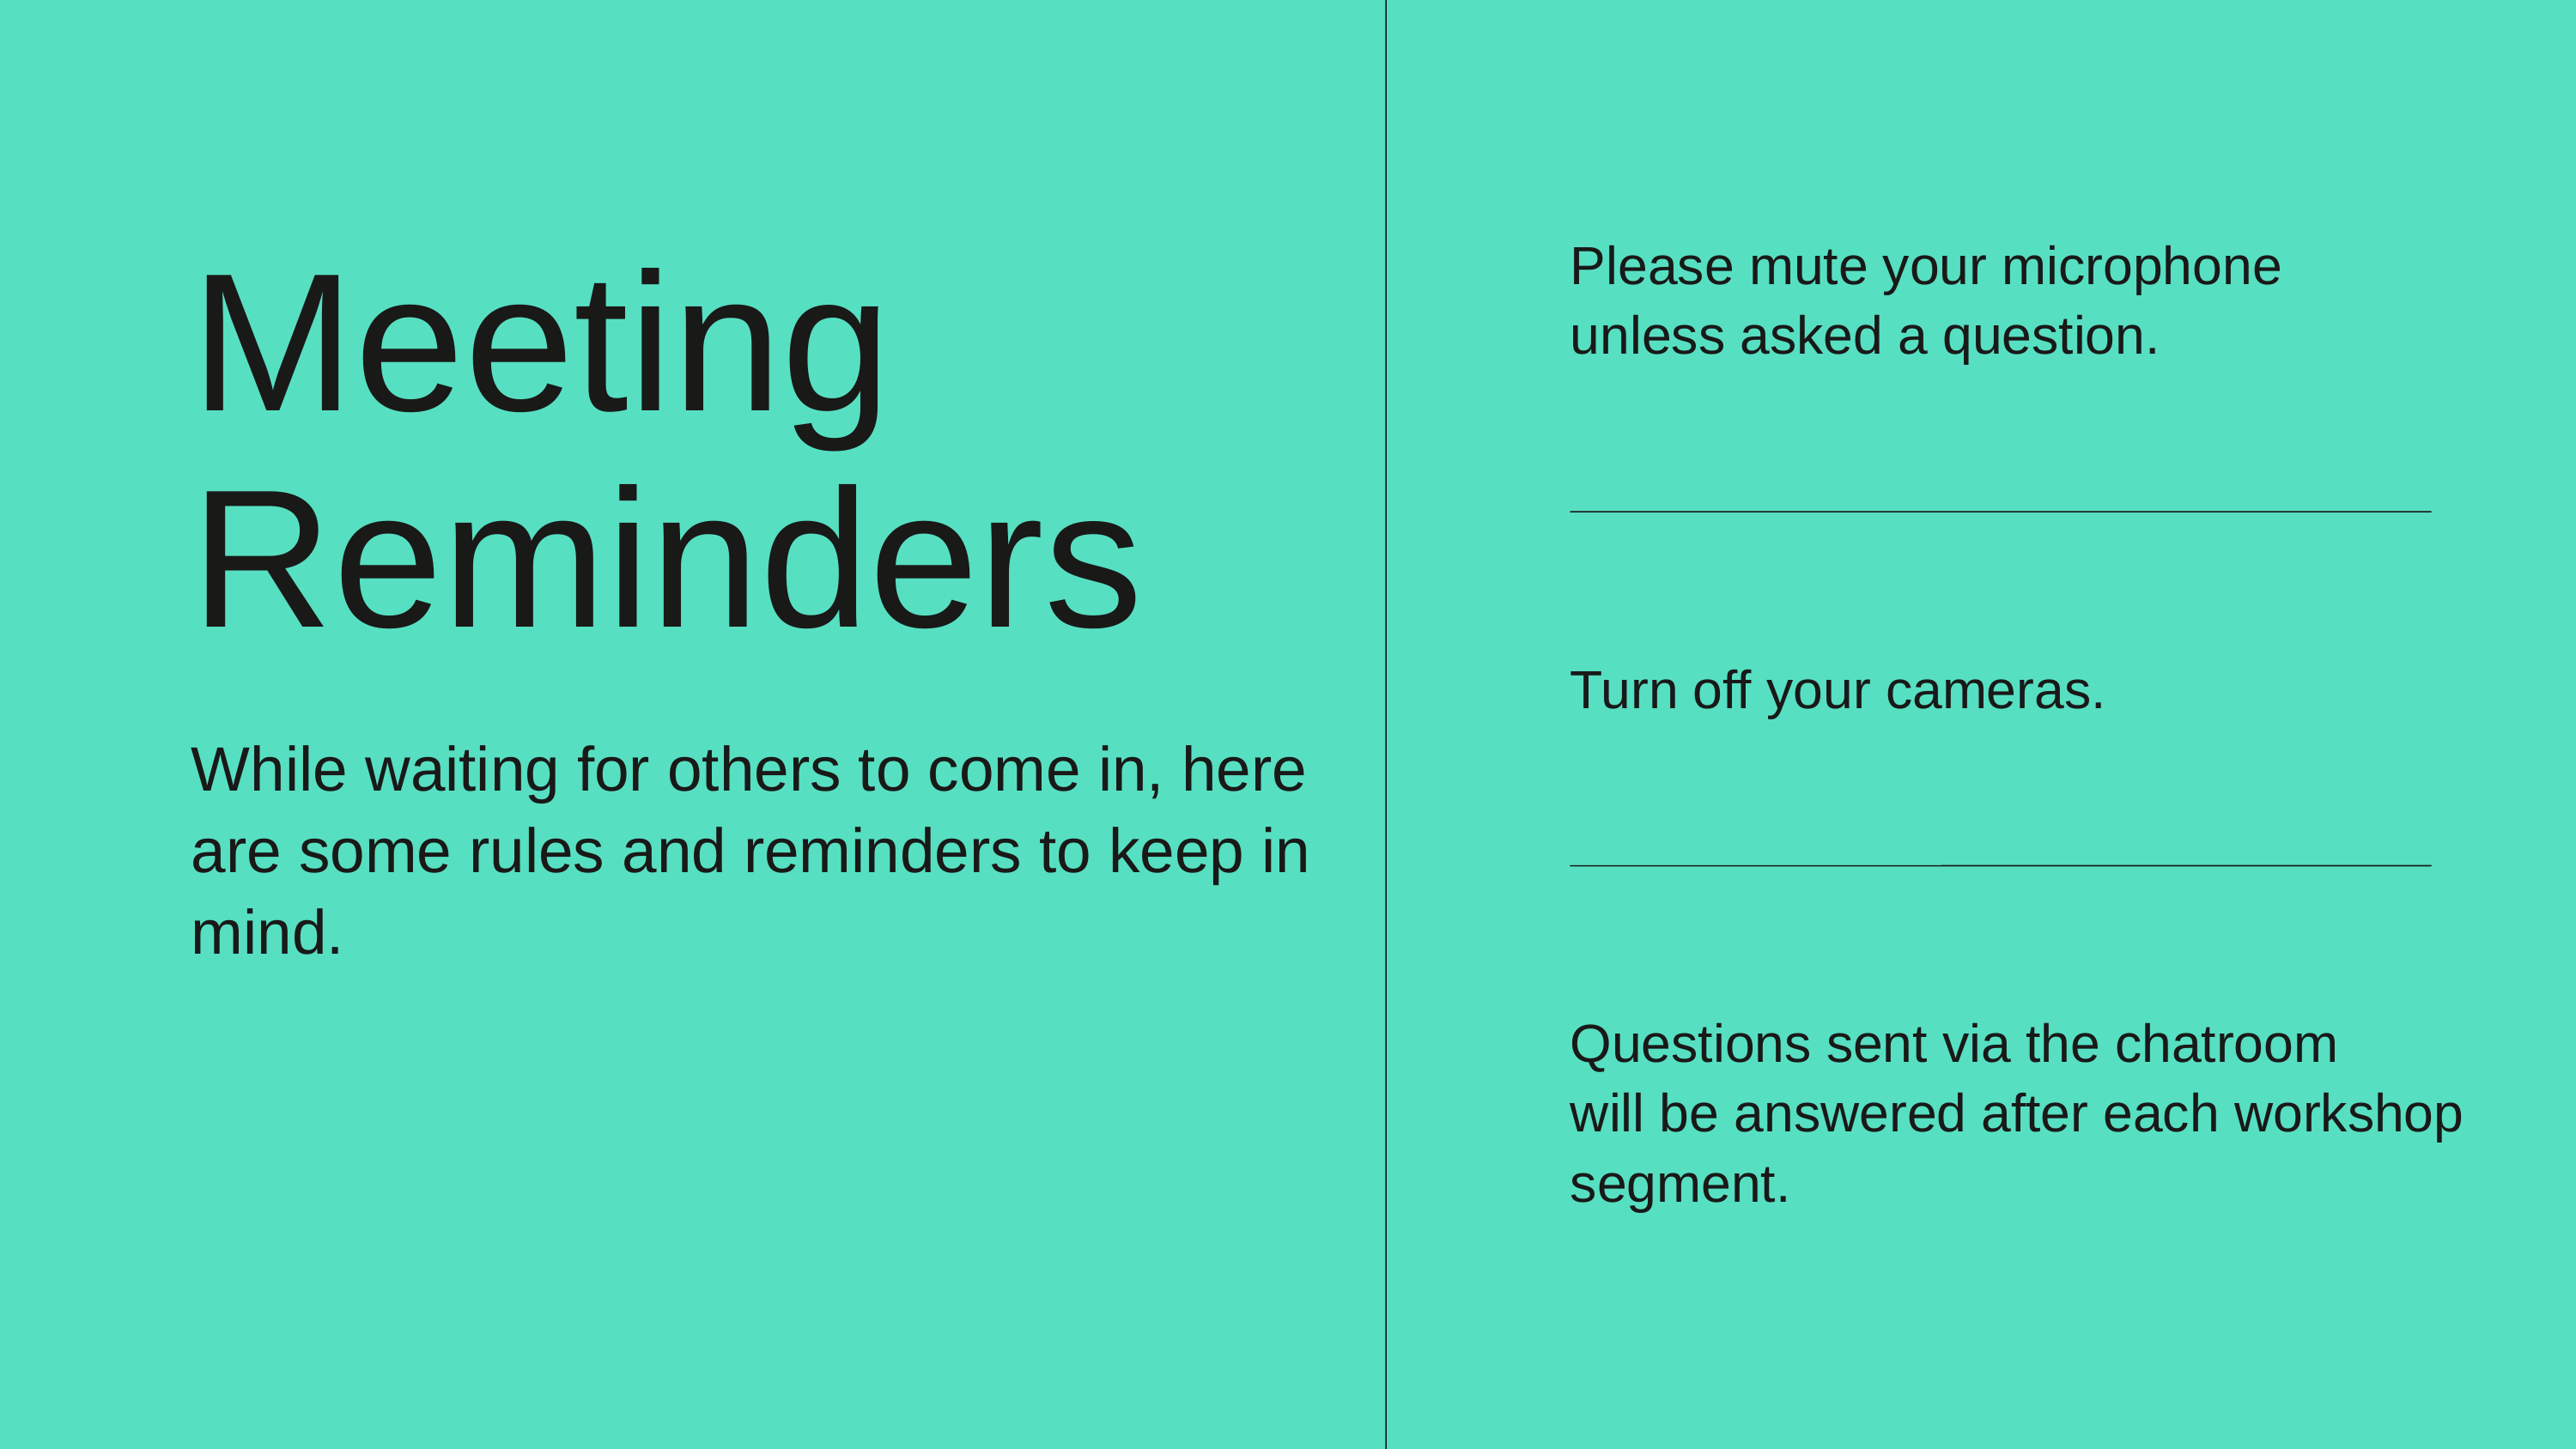

Please mute your microphone unless asked a question.
Meeting
Reminders
While waiting for others to come in, here are some rules and reminders to keep in mind.

Turn off your cameras.

Questions sent via the chatroom
will be answered after each workshop segment.